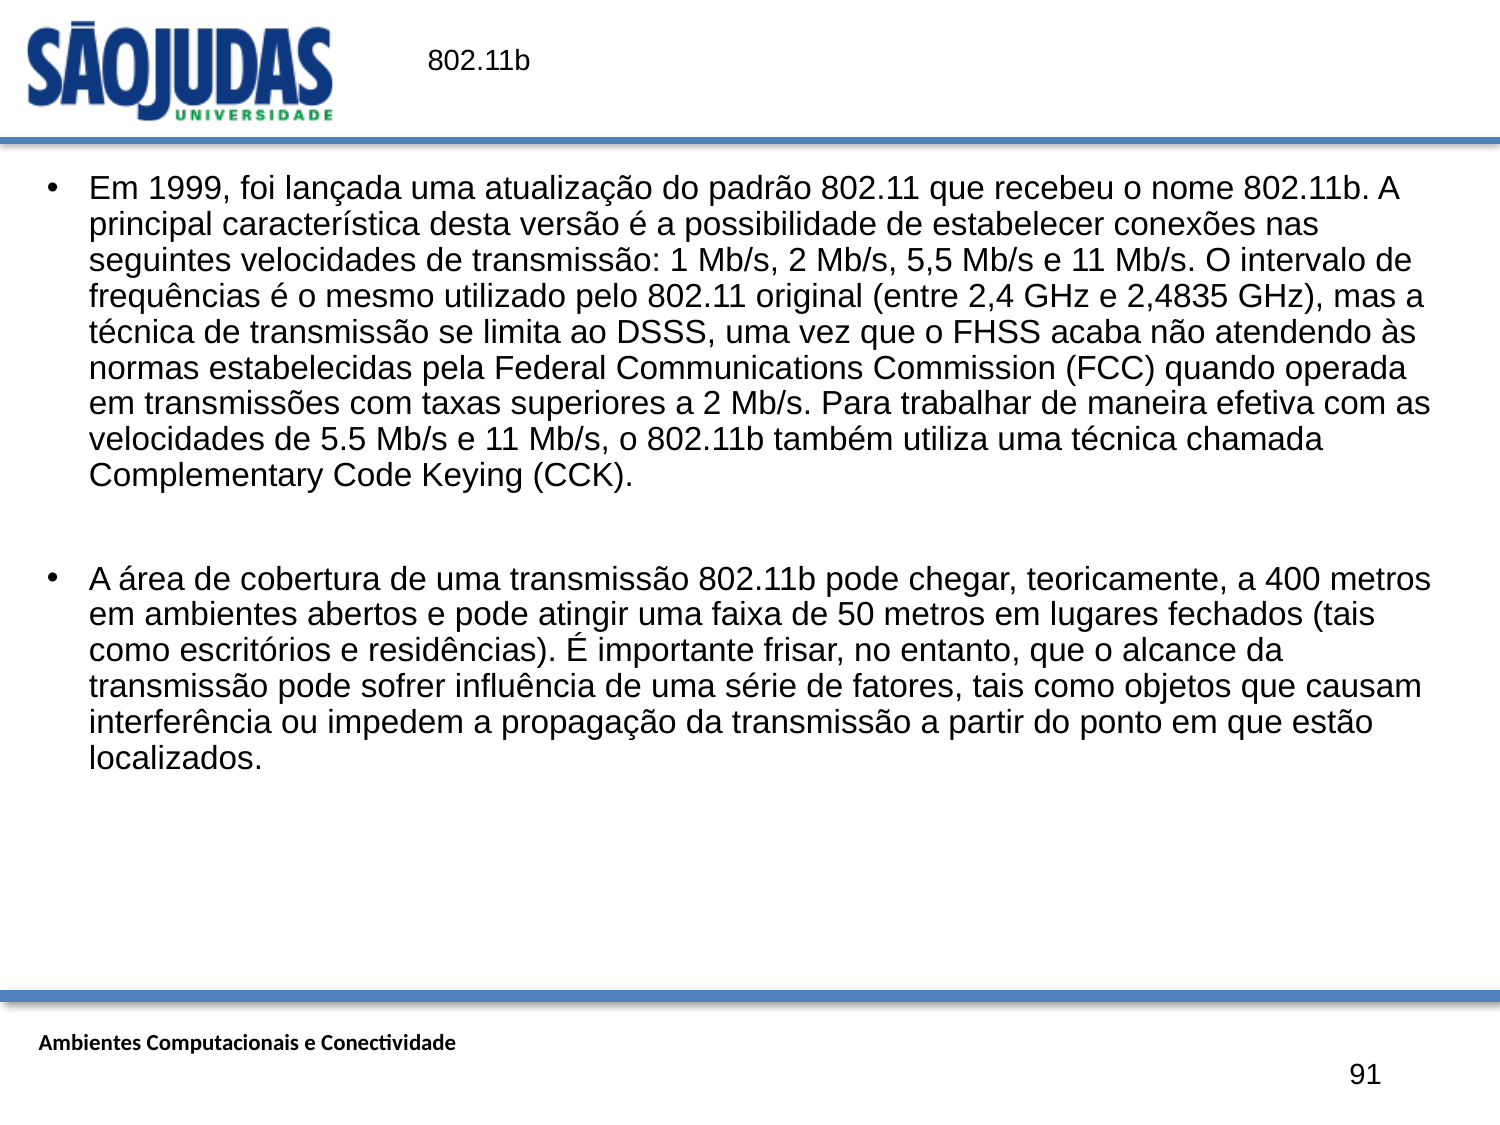

# 802.11b
Em 1999, foi lançada uma atualização do padrão 802.11 que recebeu o nome 802.11b. A principal característica desta versão é a possibilidade de estabelecer conexões nas seguintes velocidades de transmissão: 1 Mb/s, 2 Mb/s, 5,5 Mb/s e 11 Mb/s. O intervalo de frequências é o mesmo utilizado pelo 802.11 original (entre 2,4 GHz e 2,4835 GHz), mas a técnica de transmissão se limita ao DSSS, uma vez que o FHSS acaba não atendendo às normas estabelecidas pela Federal Communications Commission (FCC) quando operada em transmissões com taxas superiores a 2 Mb/s. Para trabalhar de maneira efetiva com as velocidades de 5.5 Mb/s e 11 Mb/s, o 802.11b também utiliza uma técnica chamada Complementary Code Keying (CCK).

A área de cobertura de uma transmissão 802.11b pode chegar, teoricamente, a 400 metros em ambientes abertos e pode atingir uma faixa de 50 metros em lugares fechados (tais como escritórios e residências). É importante frisar, no entanto, que o alcance da transmissão pode sofrer influência de uma série de fatores, tais como objetos que causam interferência ou impedem a propagação da transmissão a partir do ponto em que estão localizados.
91